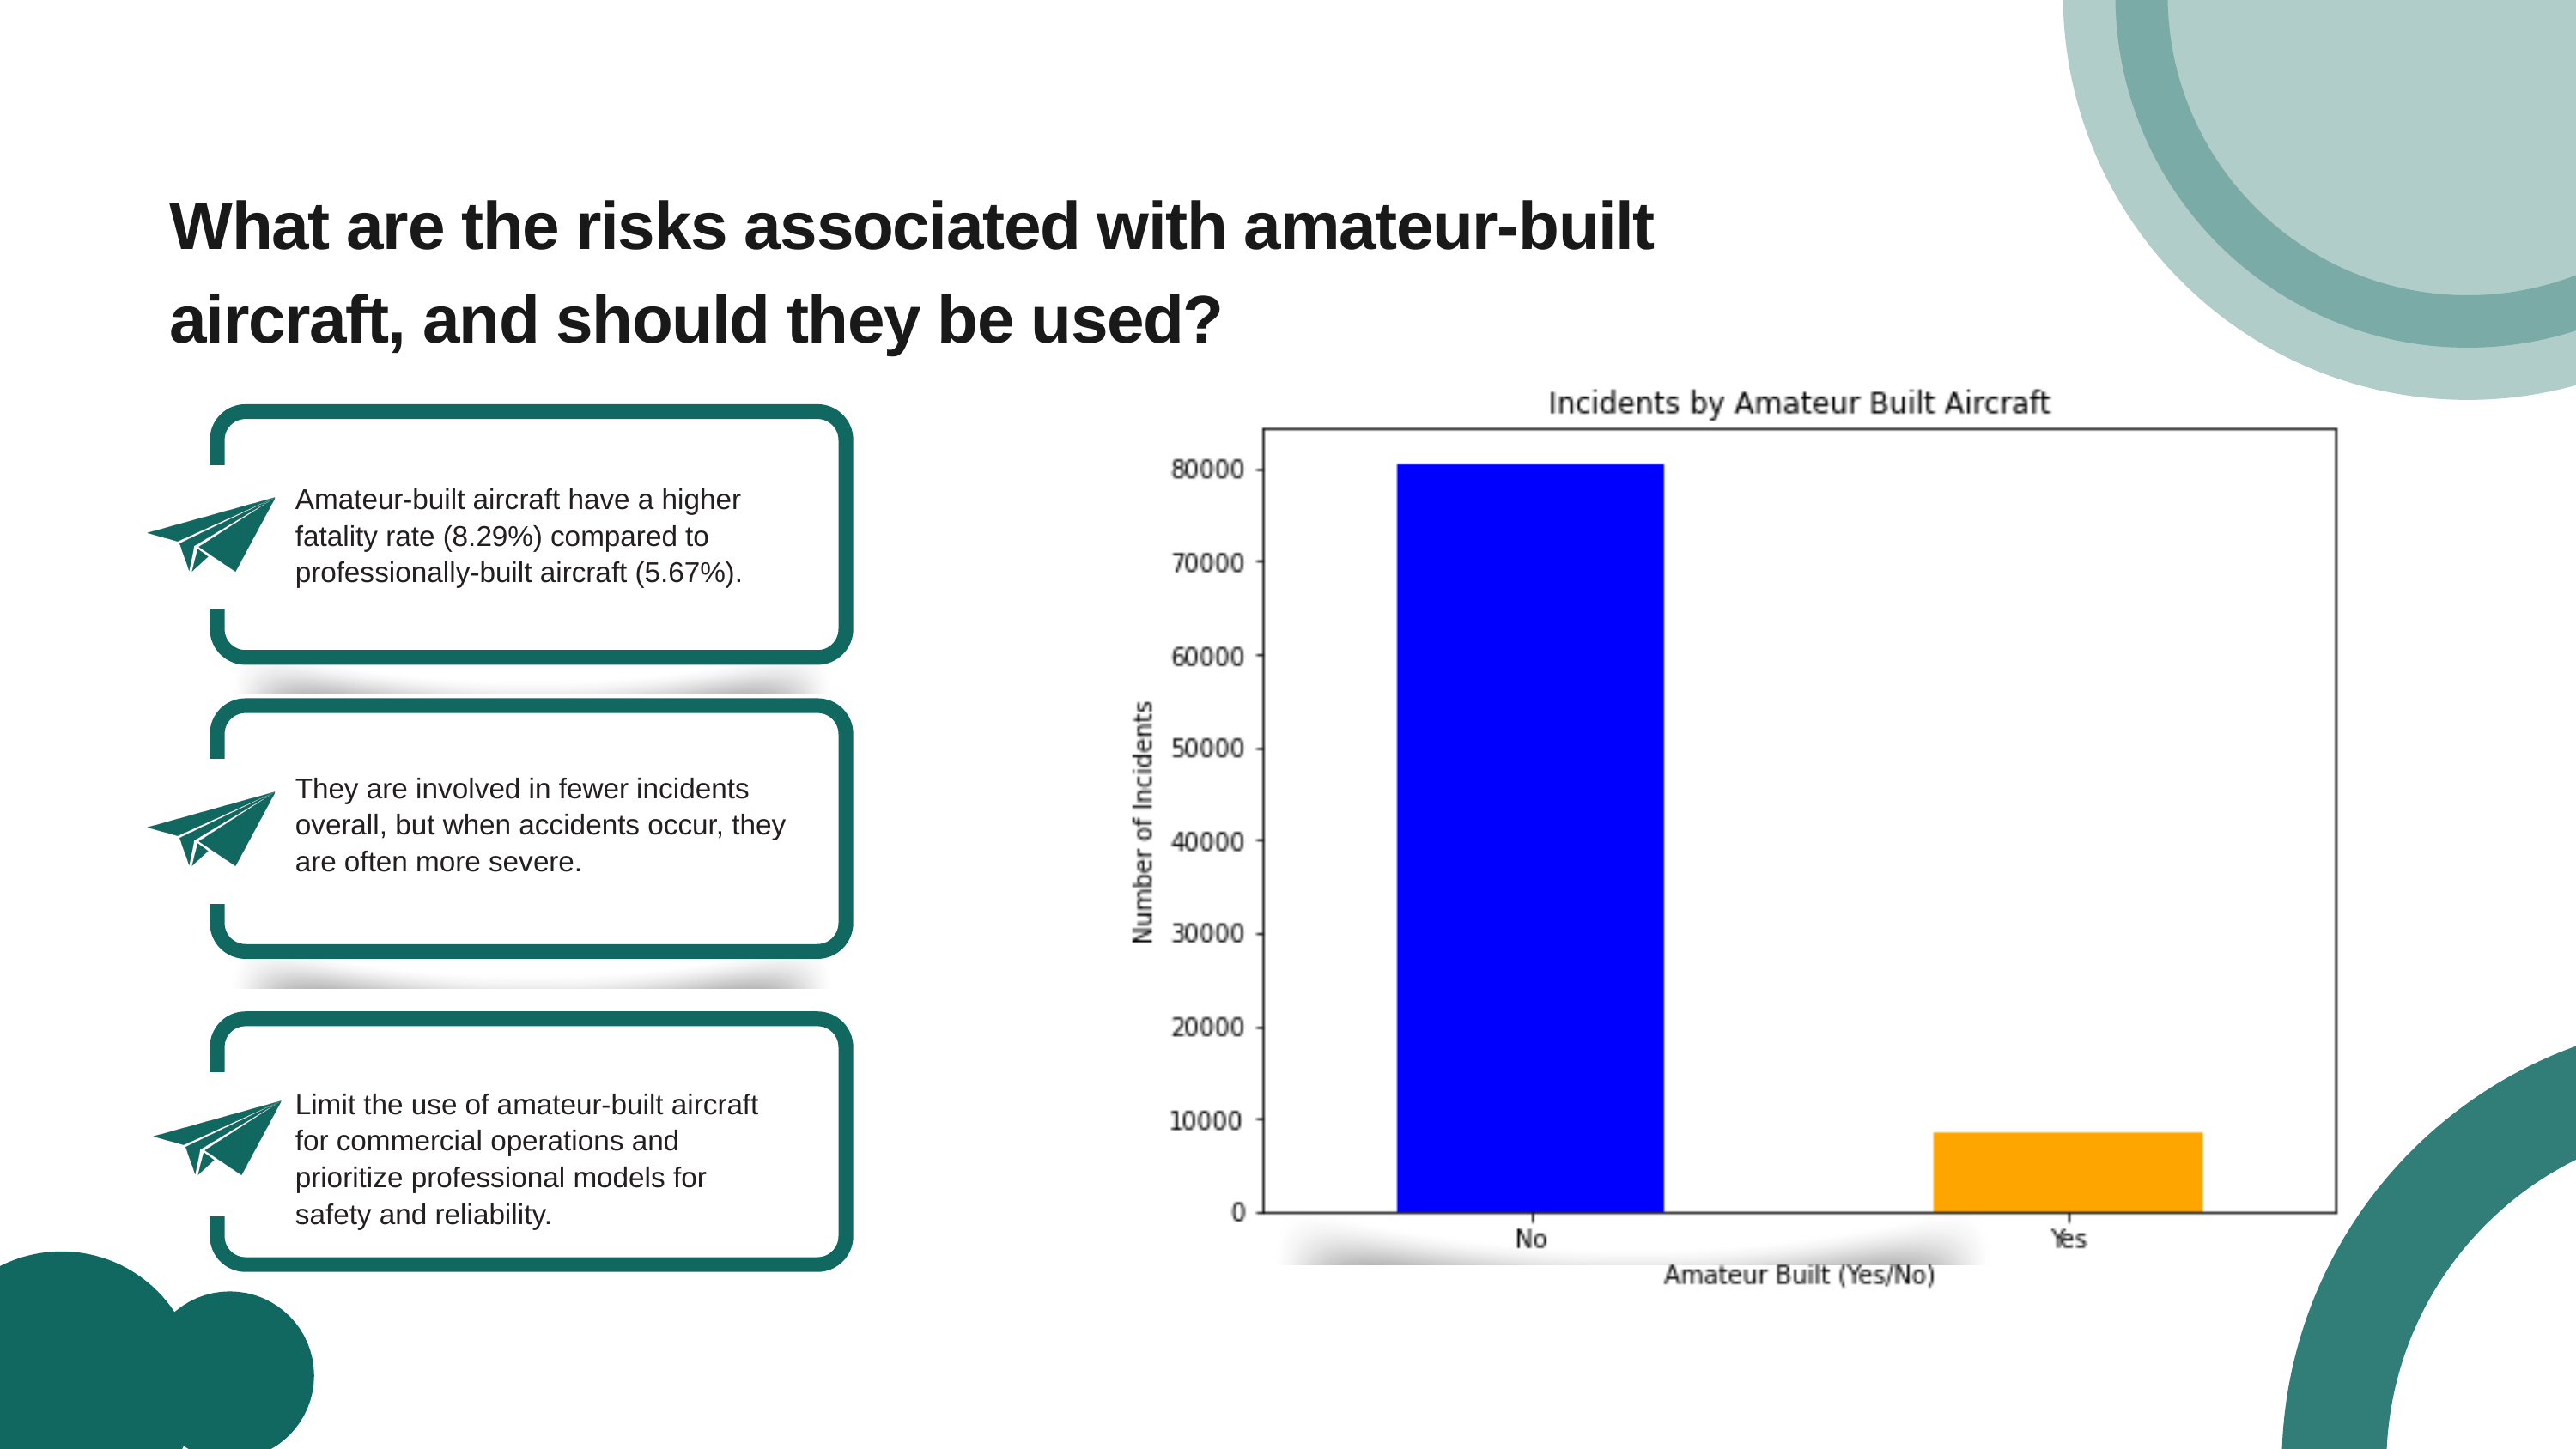

What are the risks associated with amateur-built aircraft, and should they be used?

Amateur-built aircraft have a higher fatality rate (8.29%) compared to professionally-built aircraft (5.67%).

They are involved in fewer incidents overall, but when accidents occur, they are often more severe.

Limit the use of amateur-built aircraft for commercial operations and prioritize professional models for safety and reliability.